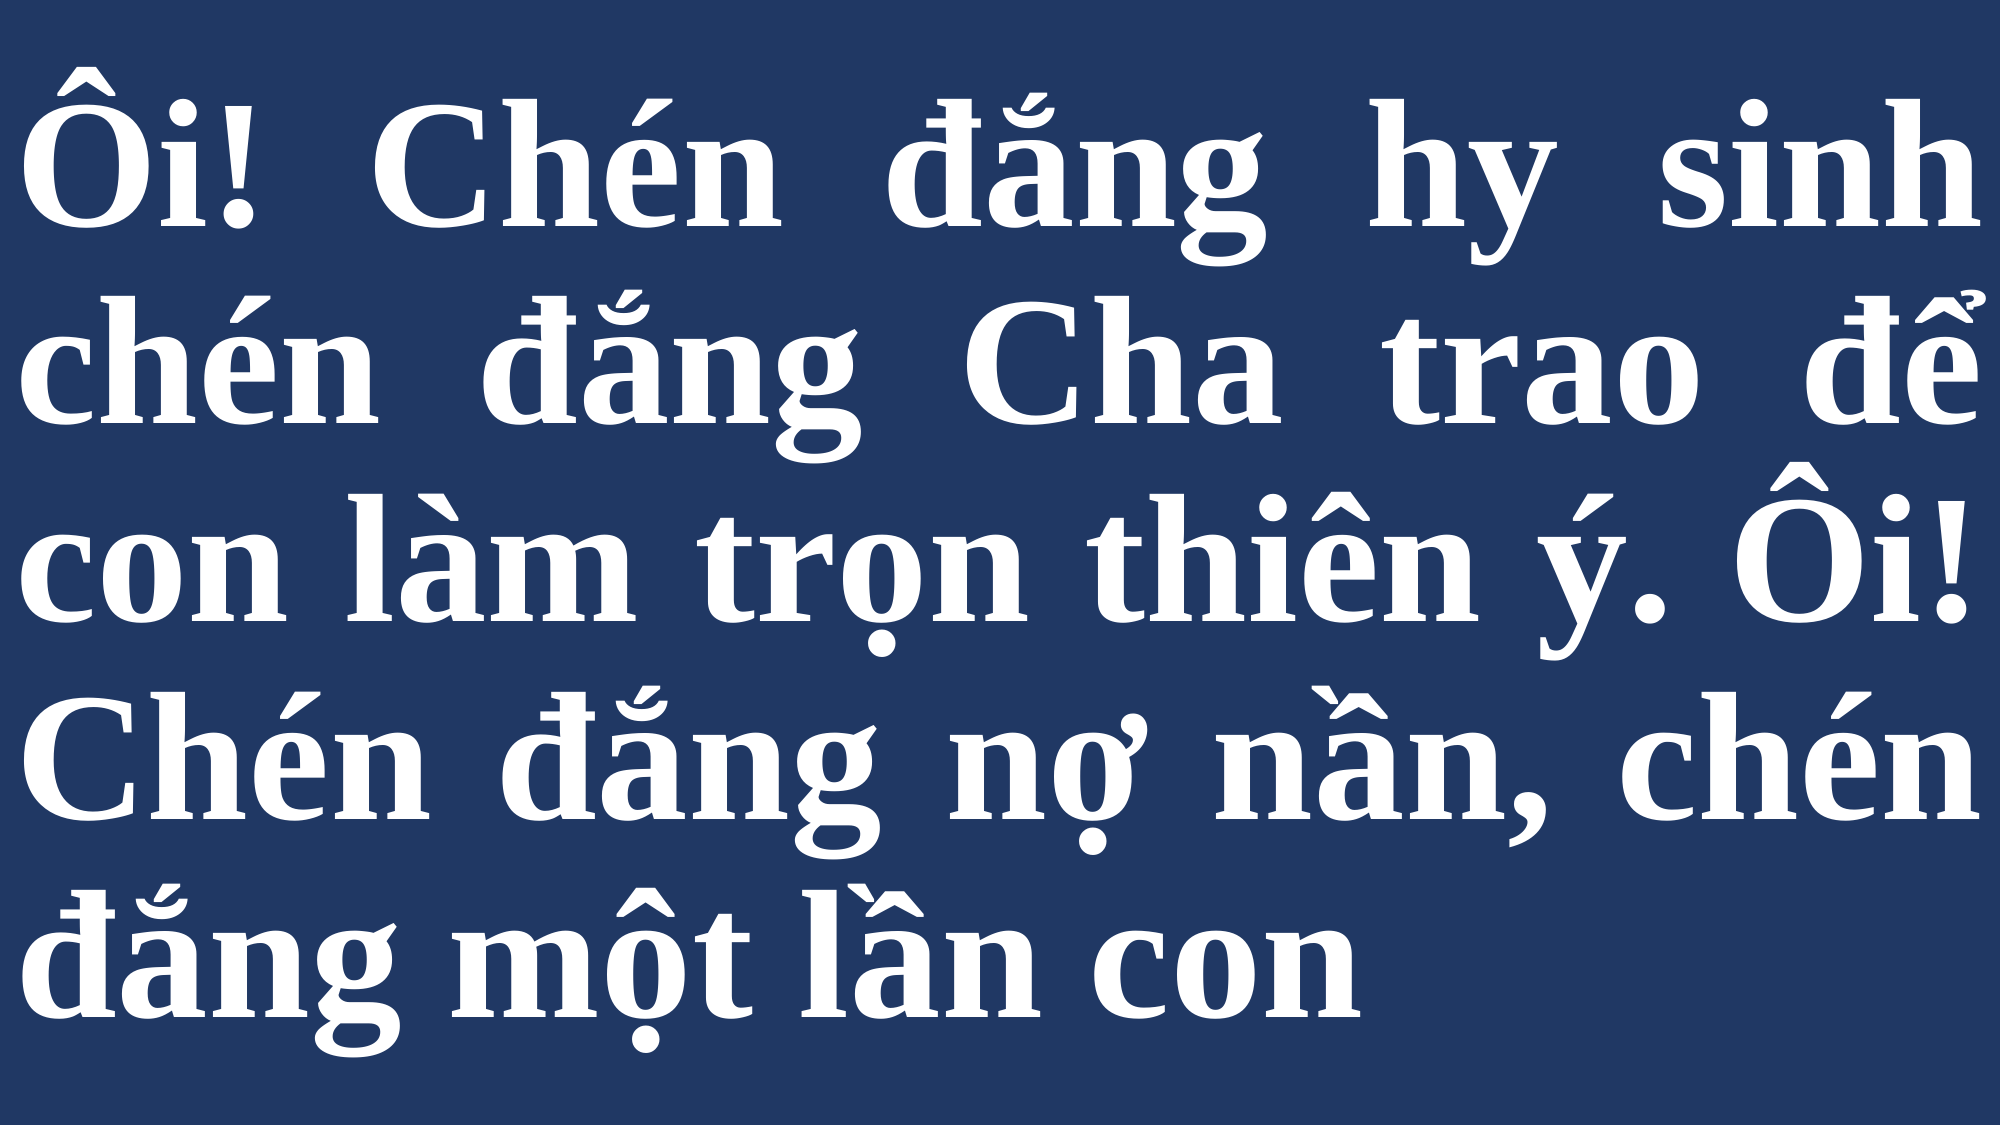

# Ôi! Chén đắng hy sinh chén đắng Cha trao để con làm trọn thiên ý. Ôi! Chén đắng nợ nần, chén đắng một lần con